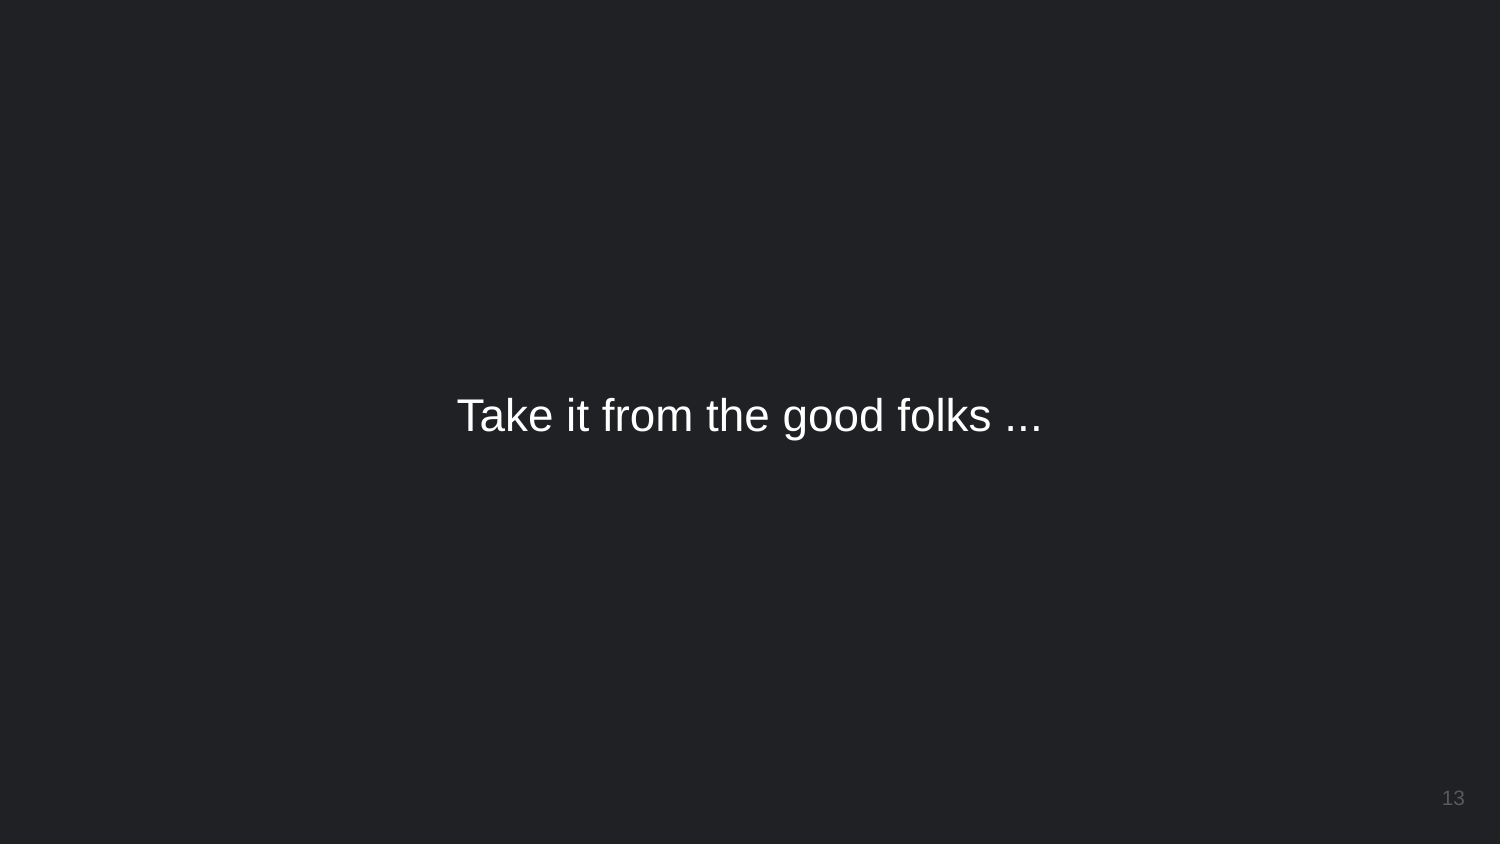

# Take it from the good folks ...
13